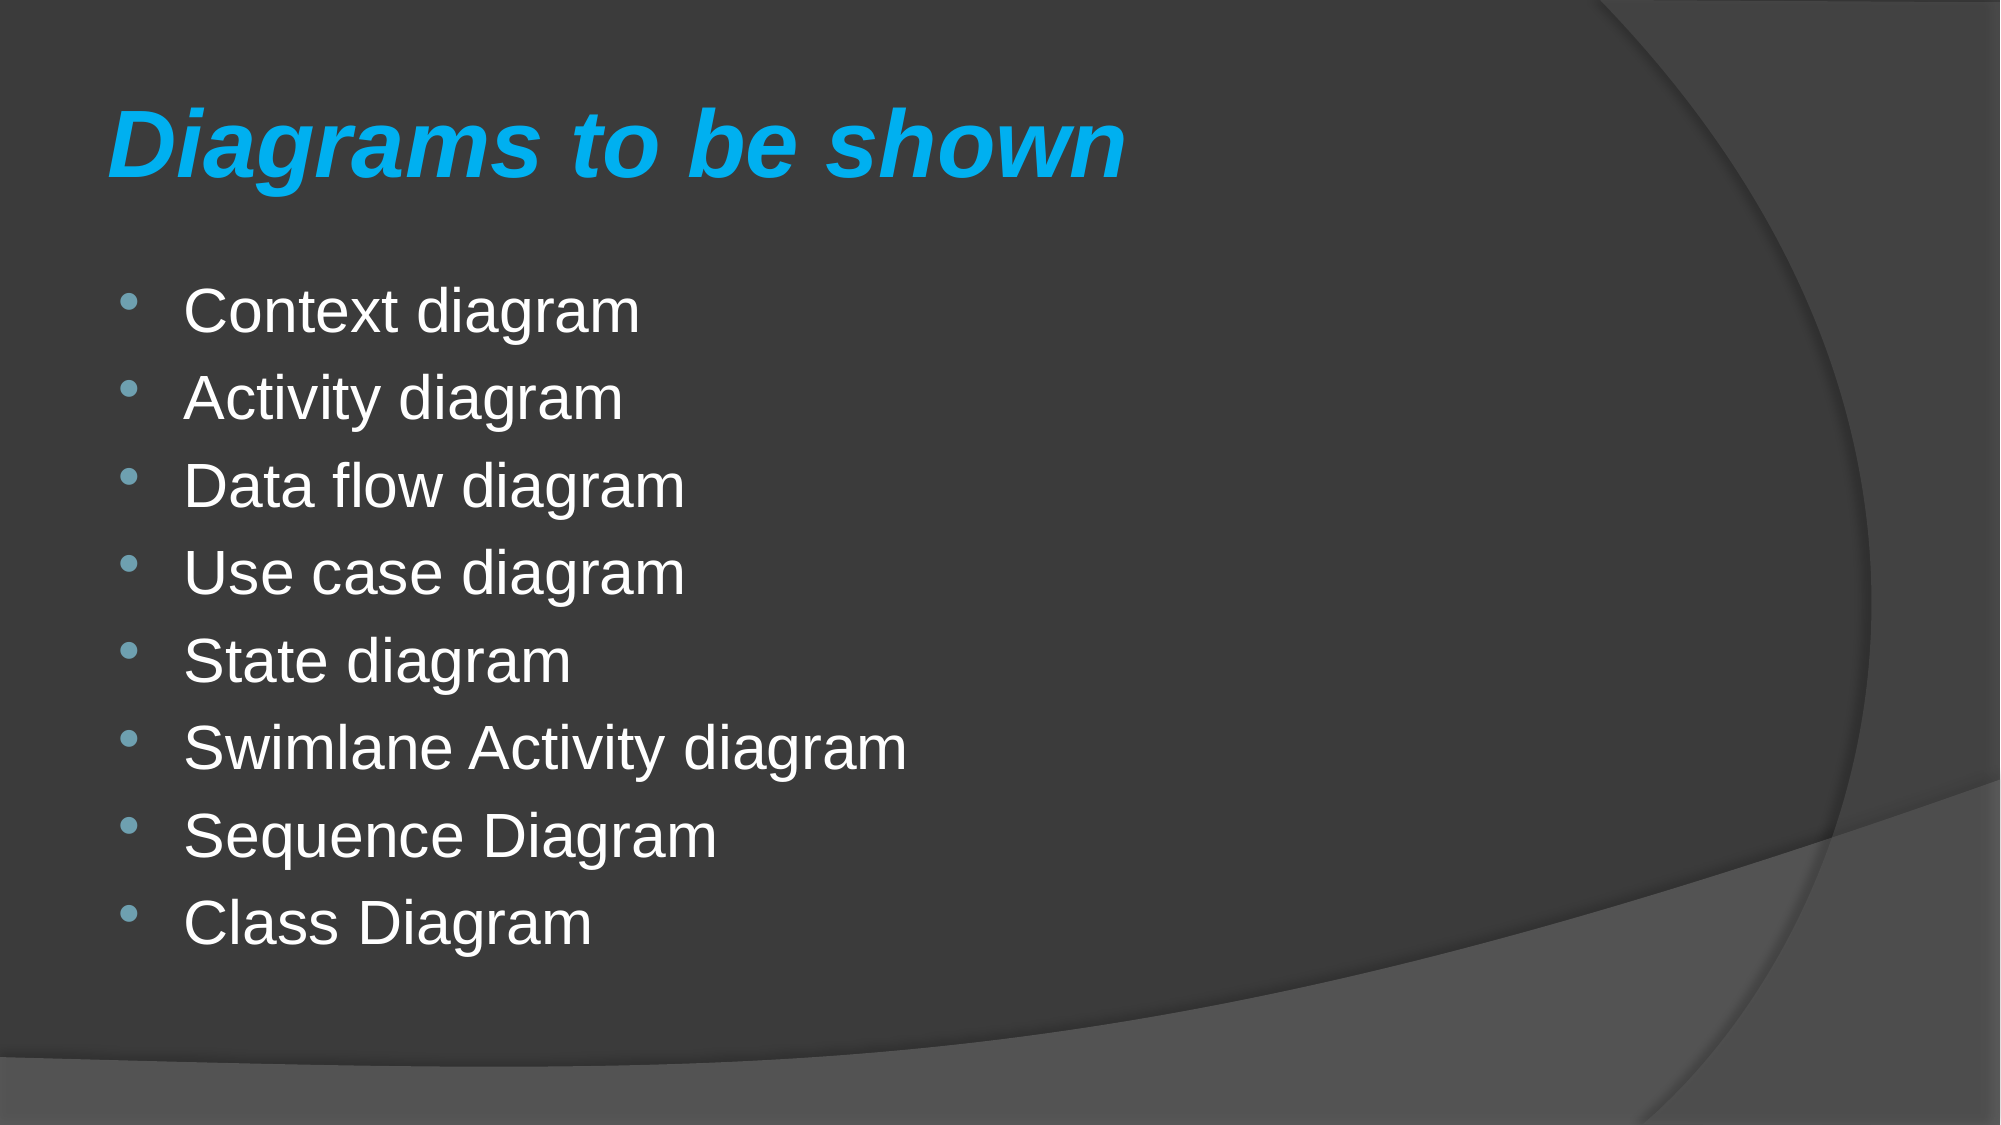

# Diagrams to be shown
Context diagram
Activity diagram
Data flow diagram
Use case diagram
State diagram
Swimlane Activity diagram
Sequence Diagram
Class Diagram